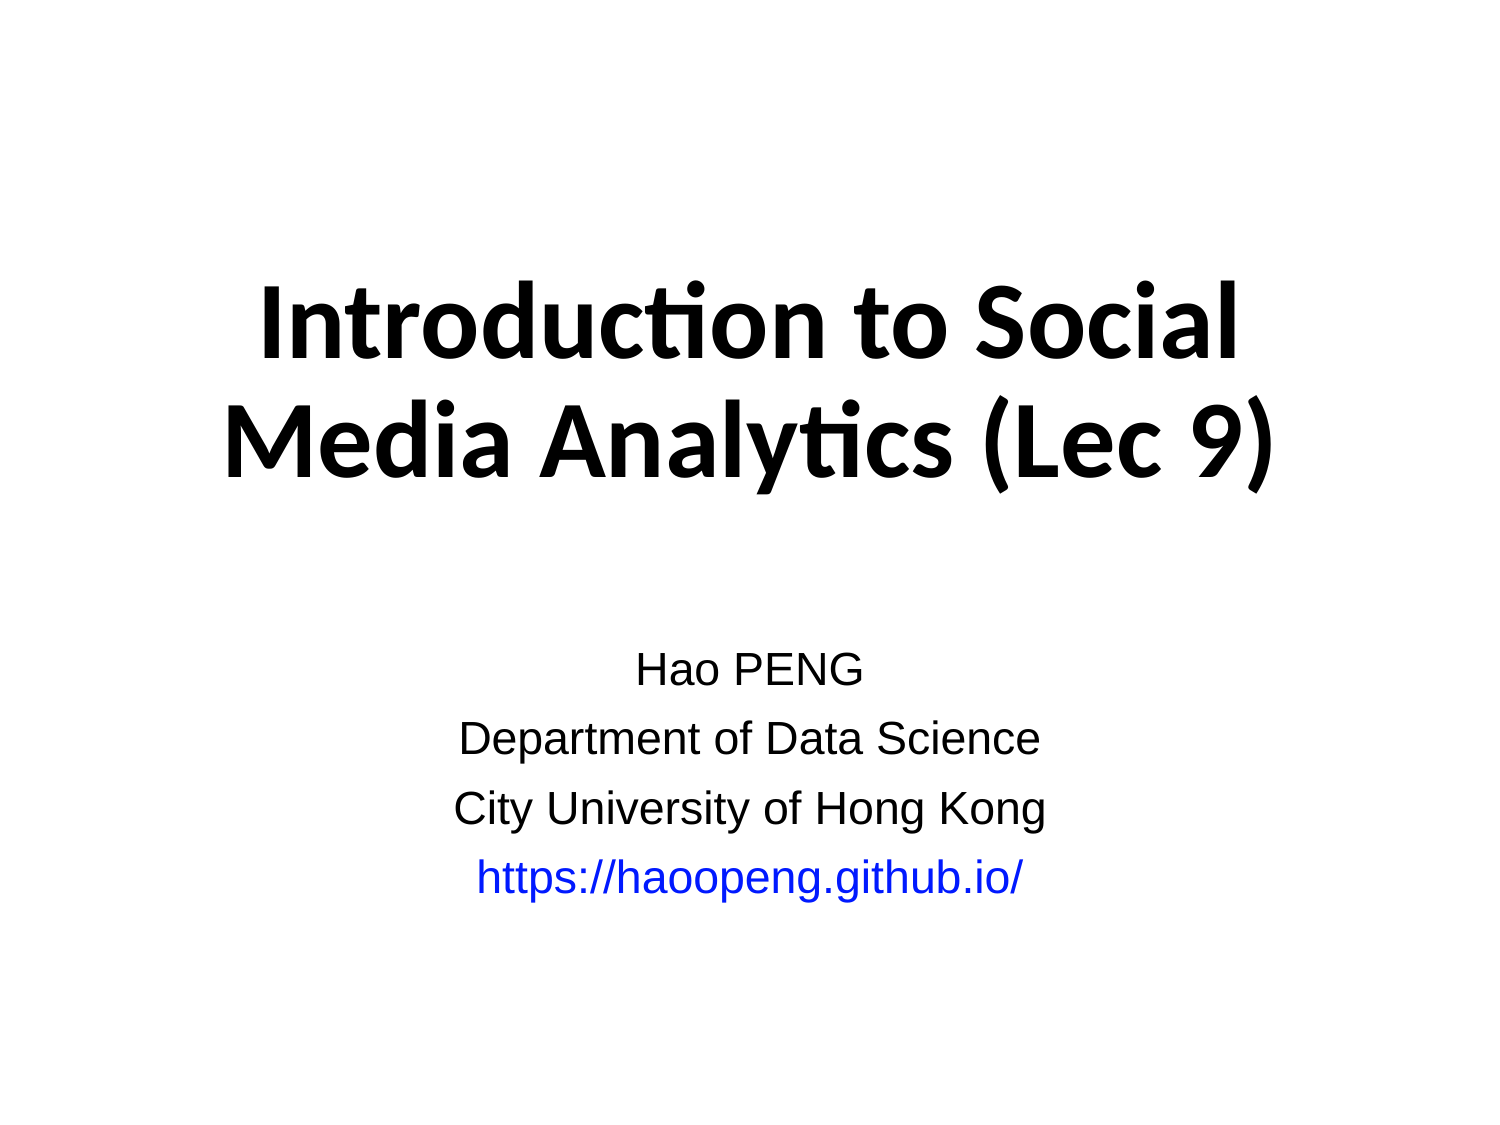

# Introduction to Social Media Analytics (Lec 9)

Hao PENG
Department of Data Science
City University of Hong Kong
https://haoopeng.github.io/